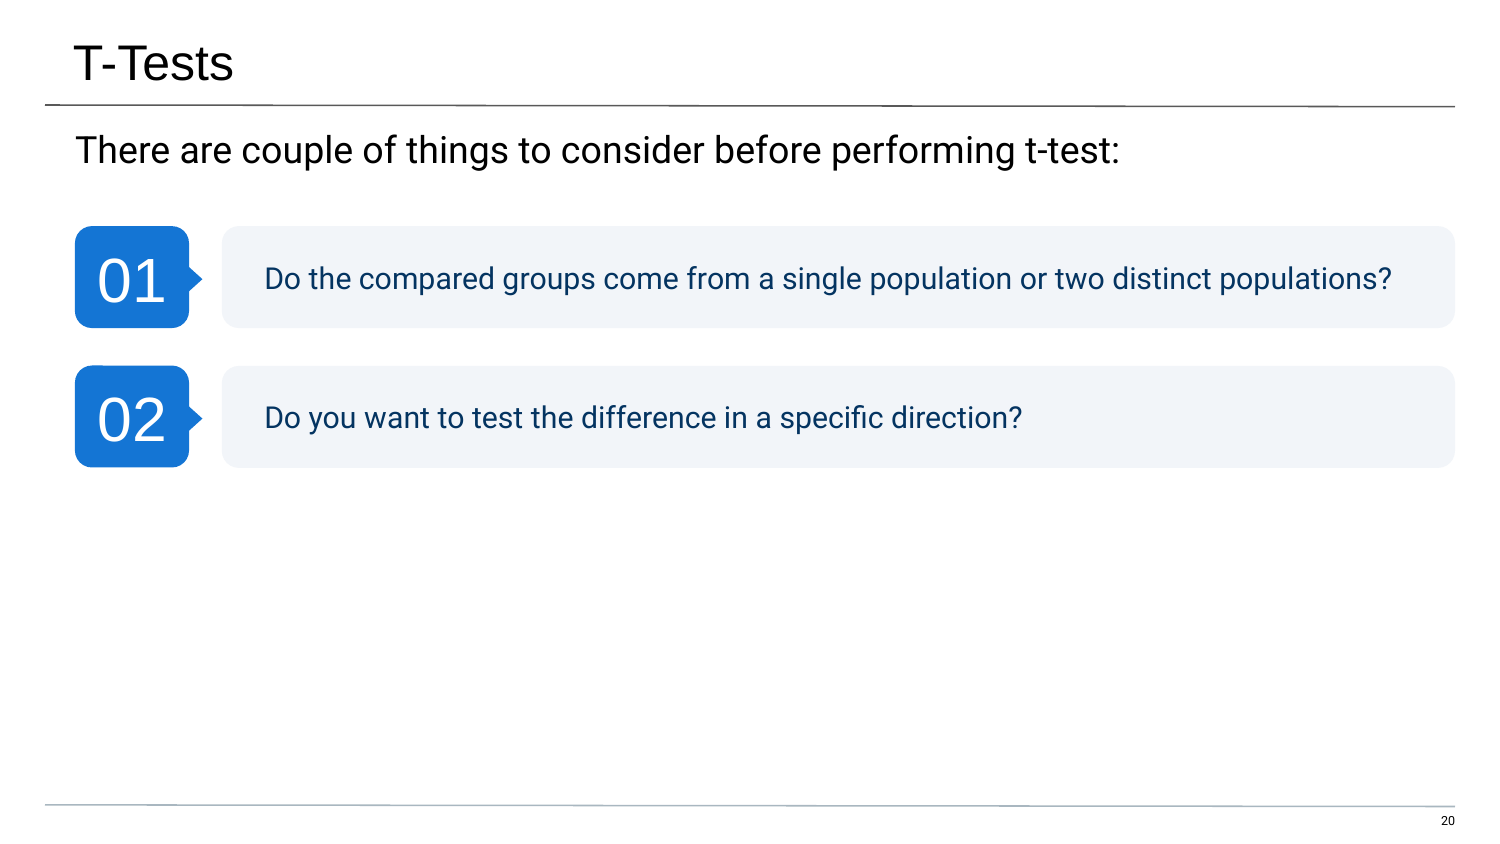

# ​​T-Tests
There are couple of things to consider before performing t-test:
01

Do the compared groups come from a single population or two distinct populations?
02

Do you want to test the difference in a specific direction?